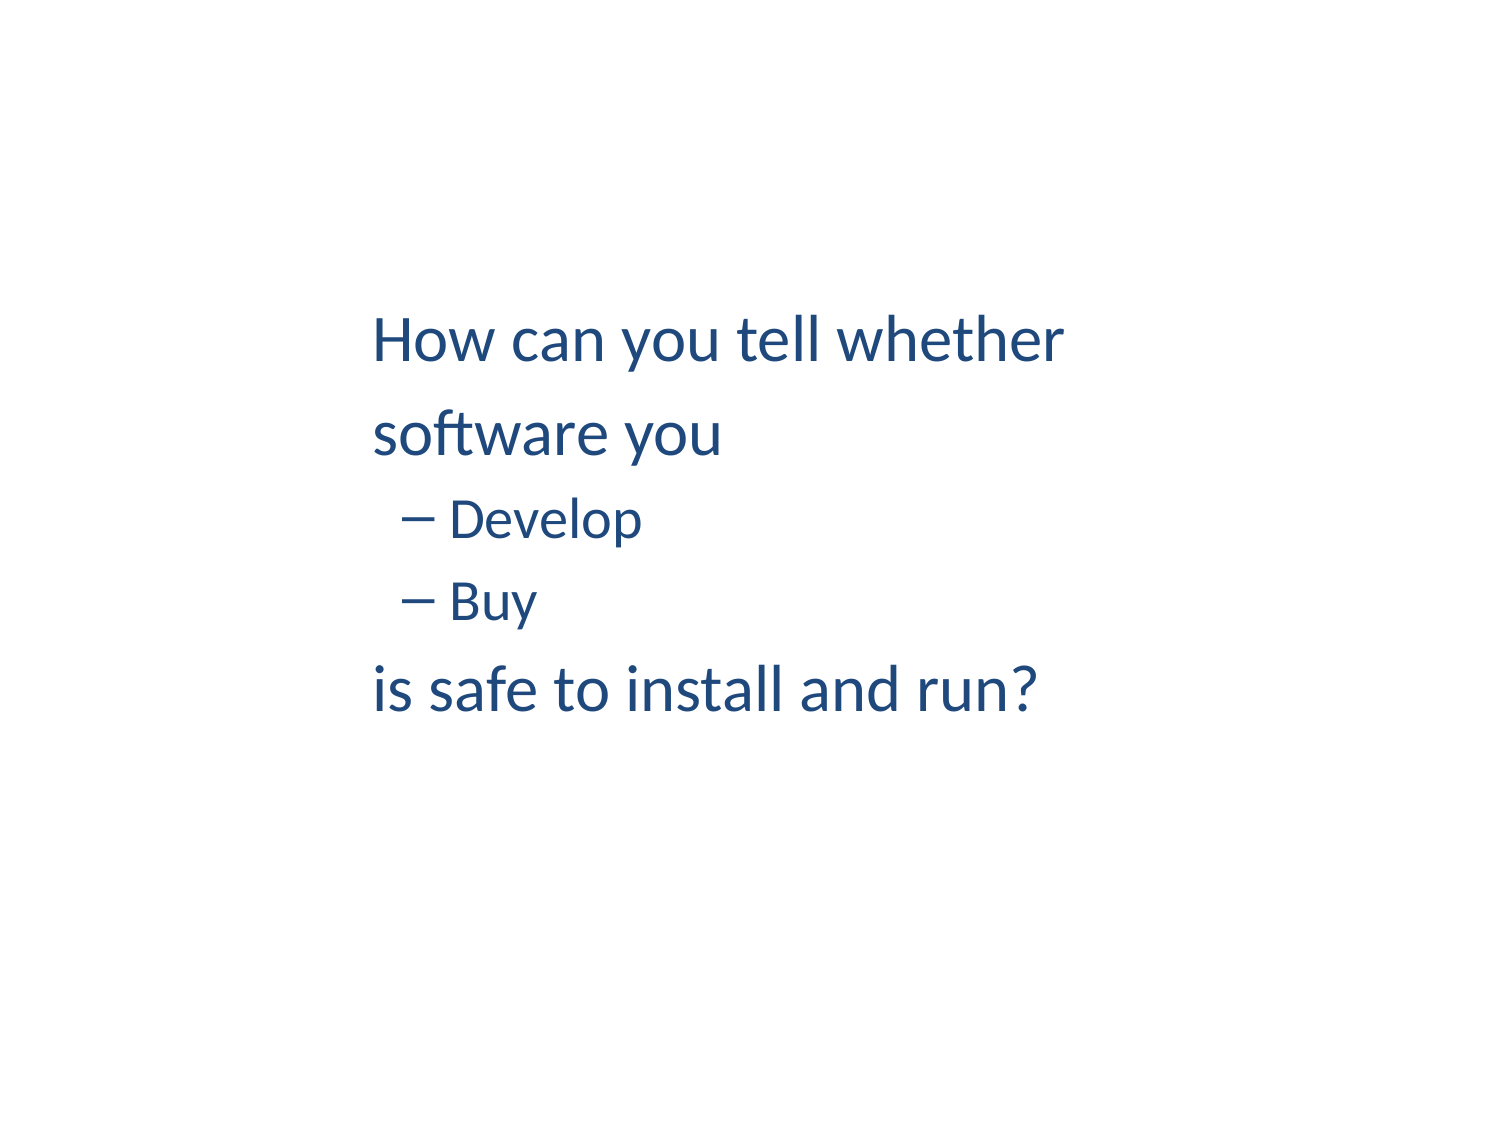

#
   How can you tell whether
   software you
Develop
Buy
   is safe to install and run?